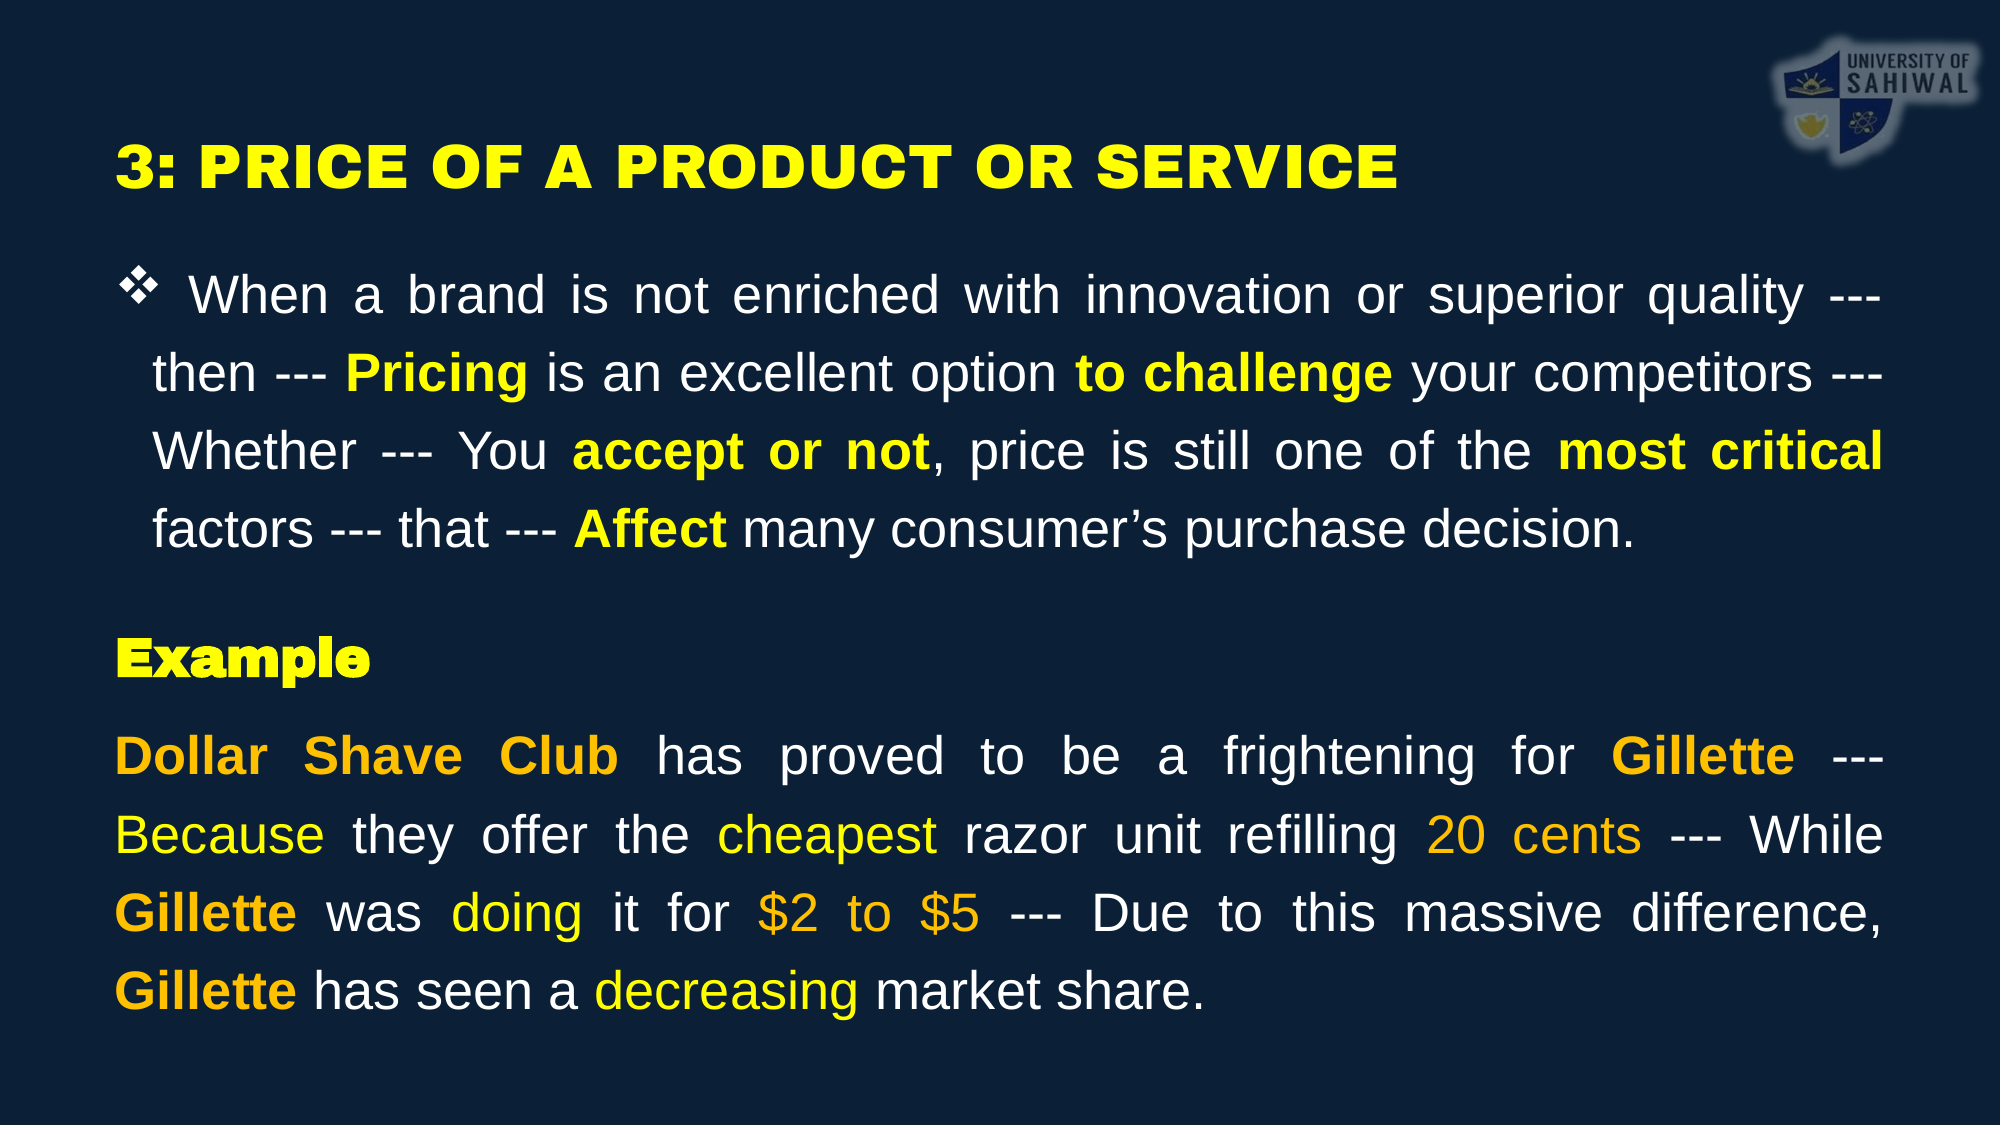

3: PRICE OF A PRODUCT OR SERVICE

 When a brand is not enriched with innovation or superior quality --- then --- Pricing is an excellent option to challenge your competitors --- Whether --- You accept or not, price is still one of the most critical factors --- that --- Affect many consumer’s purchase decision.

Example
Dollar Shave Club has proved to be a frightening for Gillette --- Because they offer the cheapest razor unit refilling 20 cents --- While Gillette was doing it for $2 to $5 --- Due to this massive difference, Gillette has seen a decreasing market share.